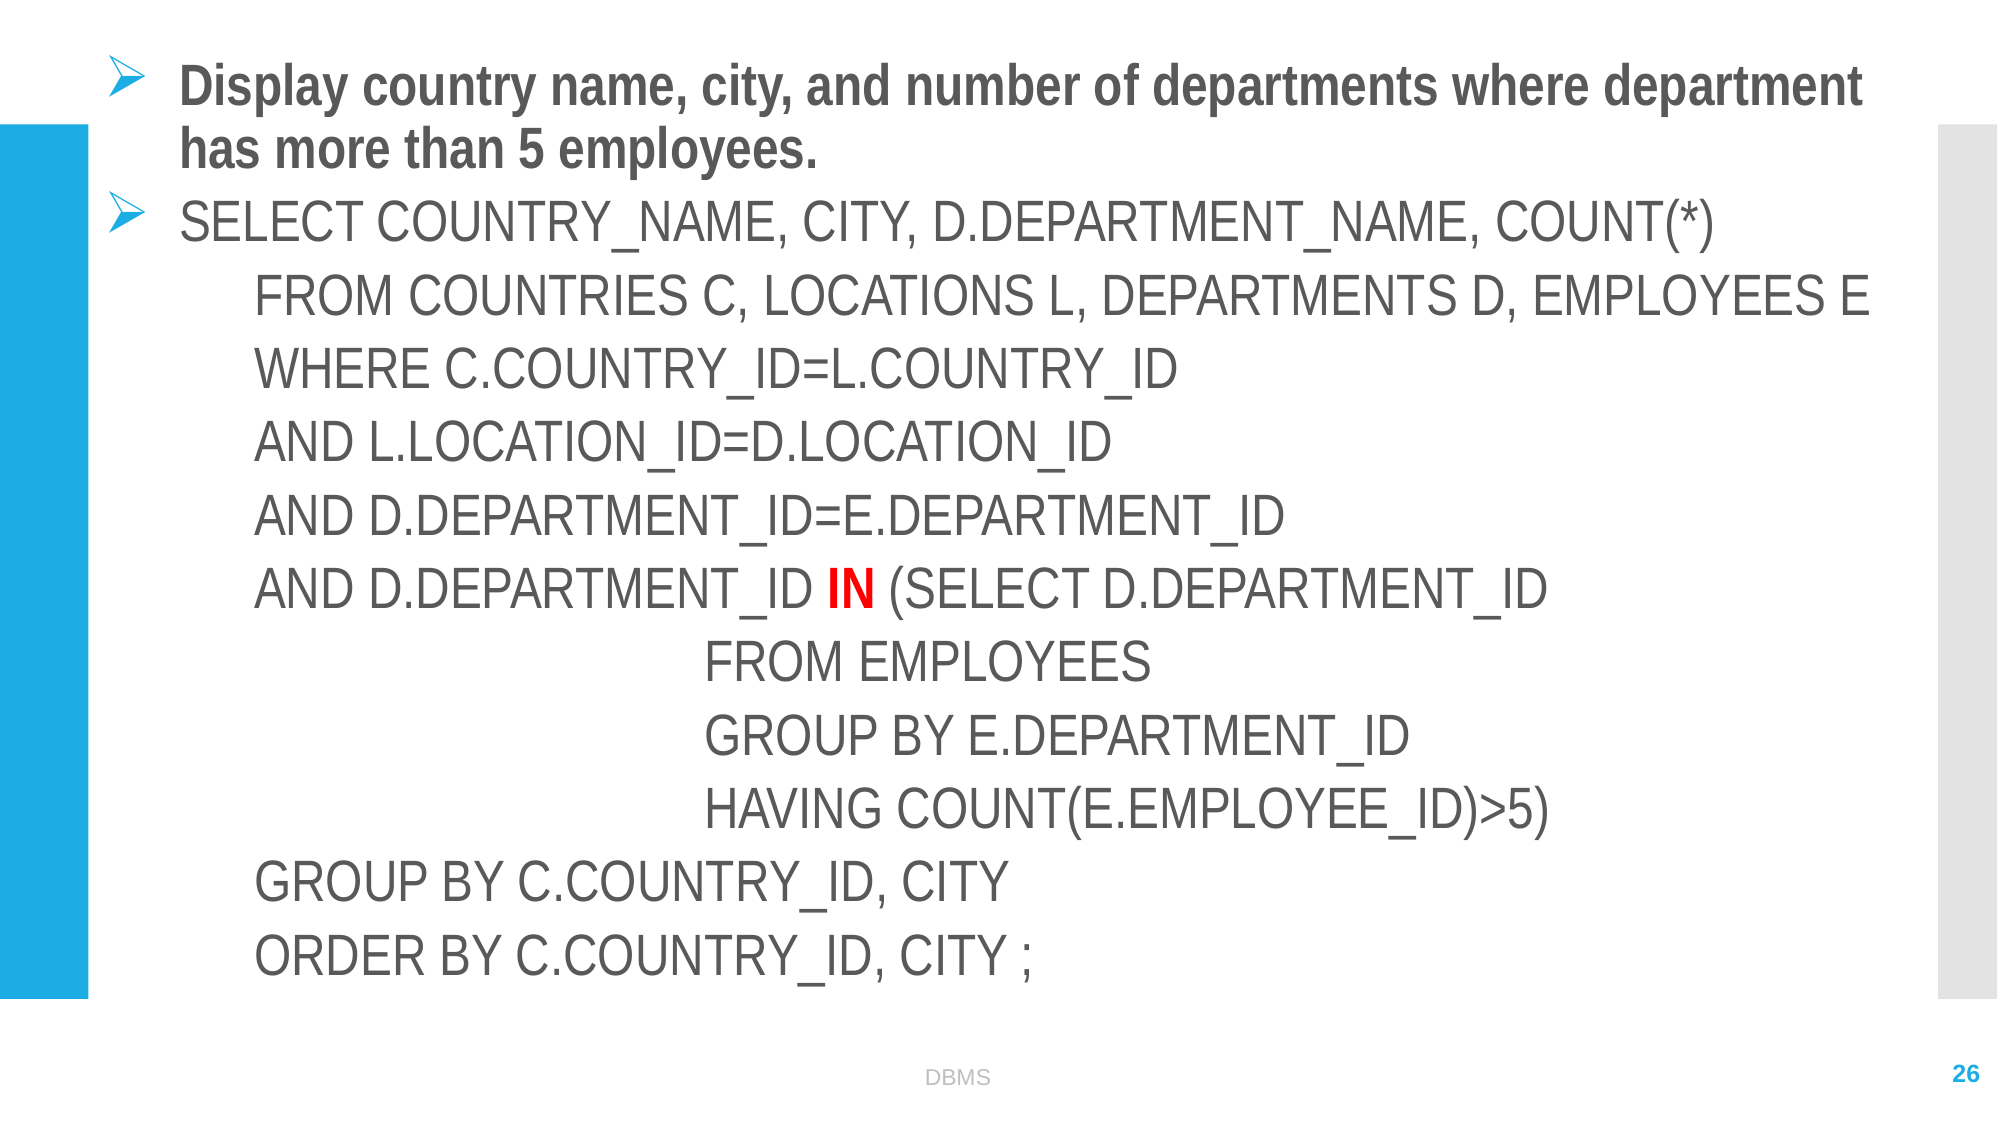

Display country name, city, and number of departments where department has more than 5 employees.
SELECT COUNTRY_NAME, CITY, D.DEPARTMENT_NAME, COUNT(*)
	FROM COUNTRIES C, LOCATIONS L, DEPARTMENTS D, EMPLOYEES E
	WHERE C.COUNTRY_ID=L.COUNTRY_ID
	AND L.LOCATION_ID=D.LOCATION_ID
	AND D.DEPARTMENT_ID=E.DEPARTMENT_ID
	AND D.DEPARTMENT_ID IN (SELECT D.DEPARTMENT_ID
				FROM EMPLOYEES
				GROUP BY E.DEPARTMENT_ID
				HAVING COUNT(E.EMPLOYEE_ID)>5)
	GROUP BY C.COUNTRY_ID, CITY
	ORDER BY C.COUNTRY_ID, CITY ;
26
DBMS